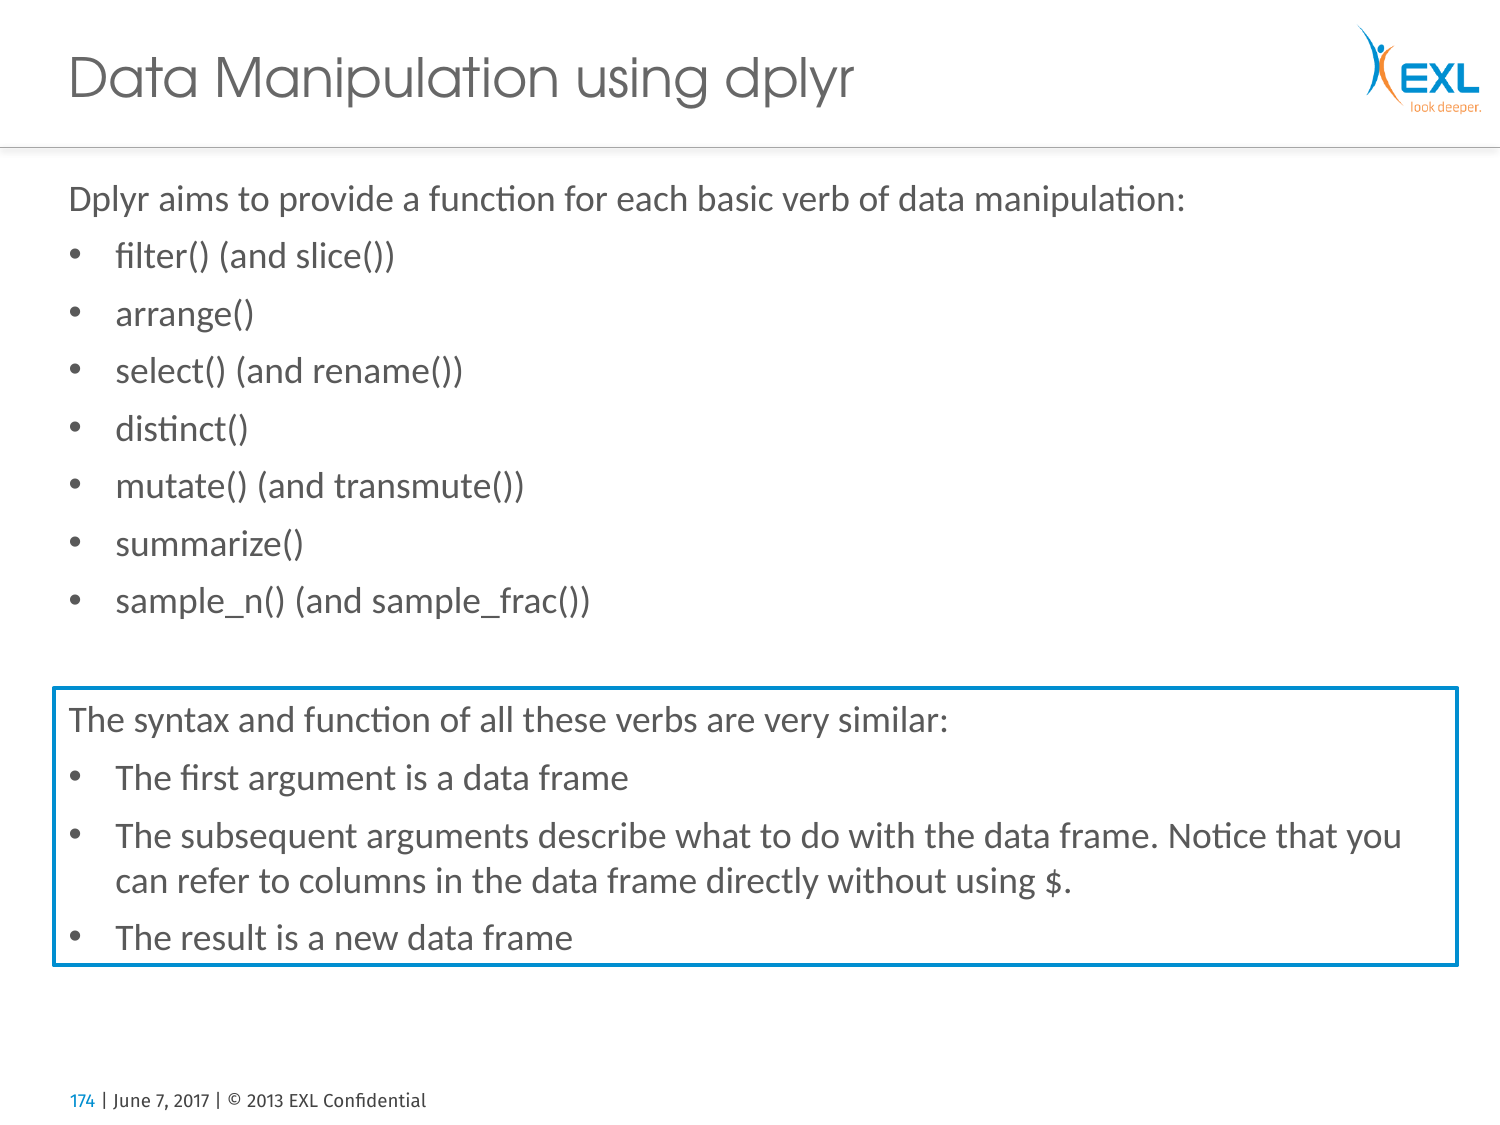

# Data Manipulation using dplyr
Dplyr aims to provide a function for each basic verb of data manipulation:
filter() (and slice())
arrange()
select() (and rename())
distinct()
mutate() (and transmute())
summarize()
sample_n() (and sample_frac())
The syntax and function of all these verbs are very similar:
The first argument is a data frame
The subsequent arguments describe what to do with the data frame. Notice that you can refer to columns in the data frame directly without using $.
The result is a new data frame